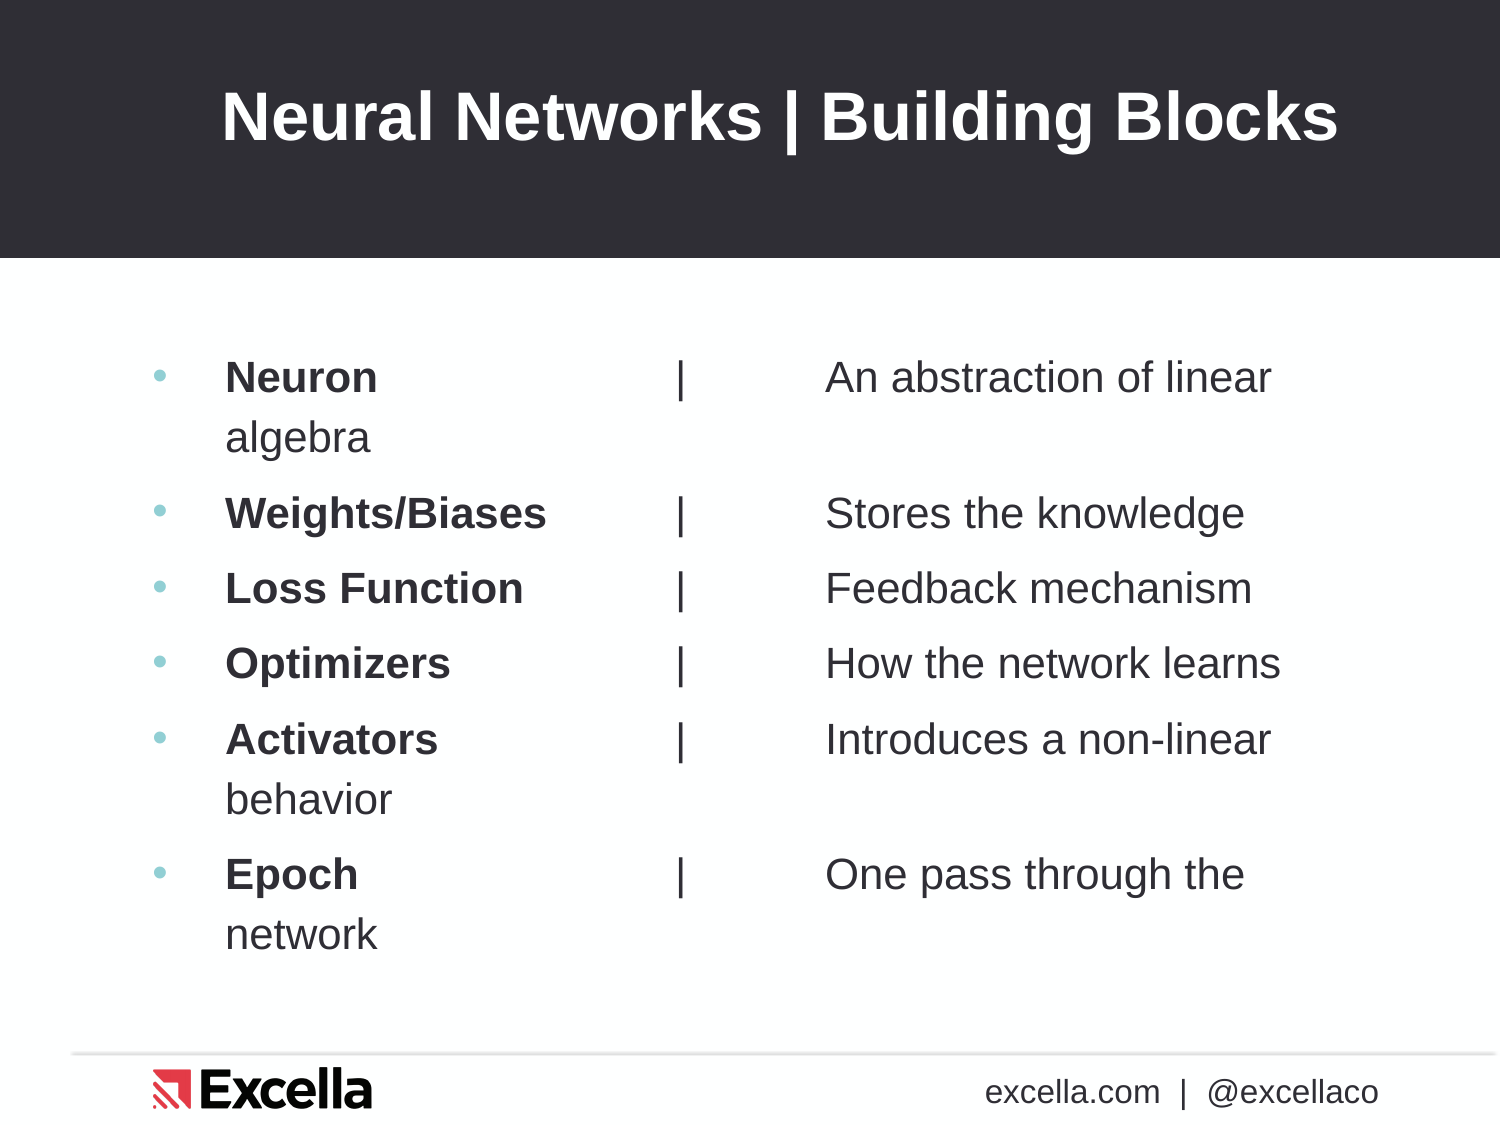

# Neural Networks | Building Blocks

Neuron 		| 	An abstraction of linear algebra
Weights/Biases 	| 	Stores the knowledge
Loss Function 	| 	Feedback mechanism
Optimizers 	 	| 	How the network learns
Activators 	 	| 	Introduces a non-linear behavior
Epoch 			| 	One pass through the network